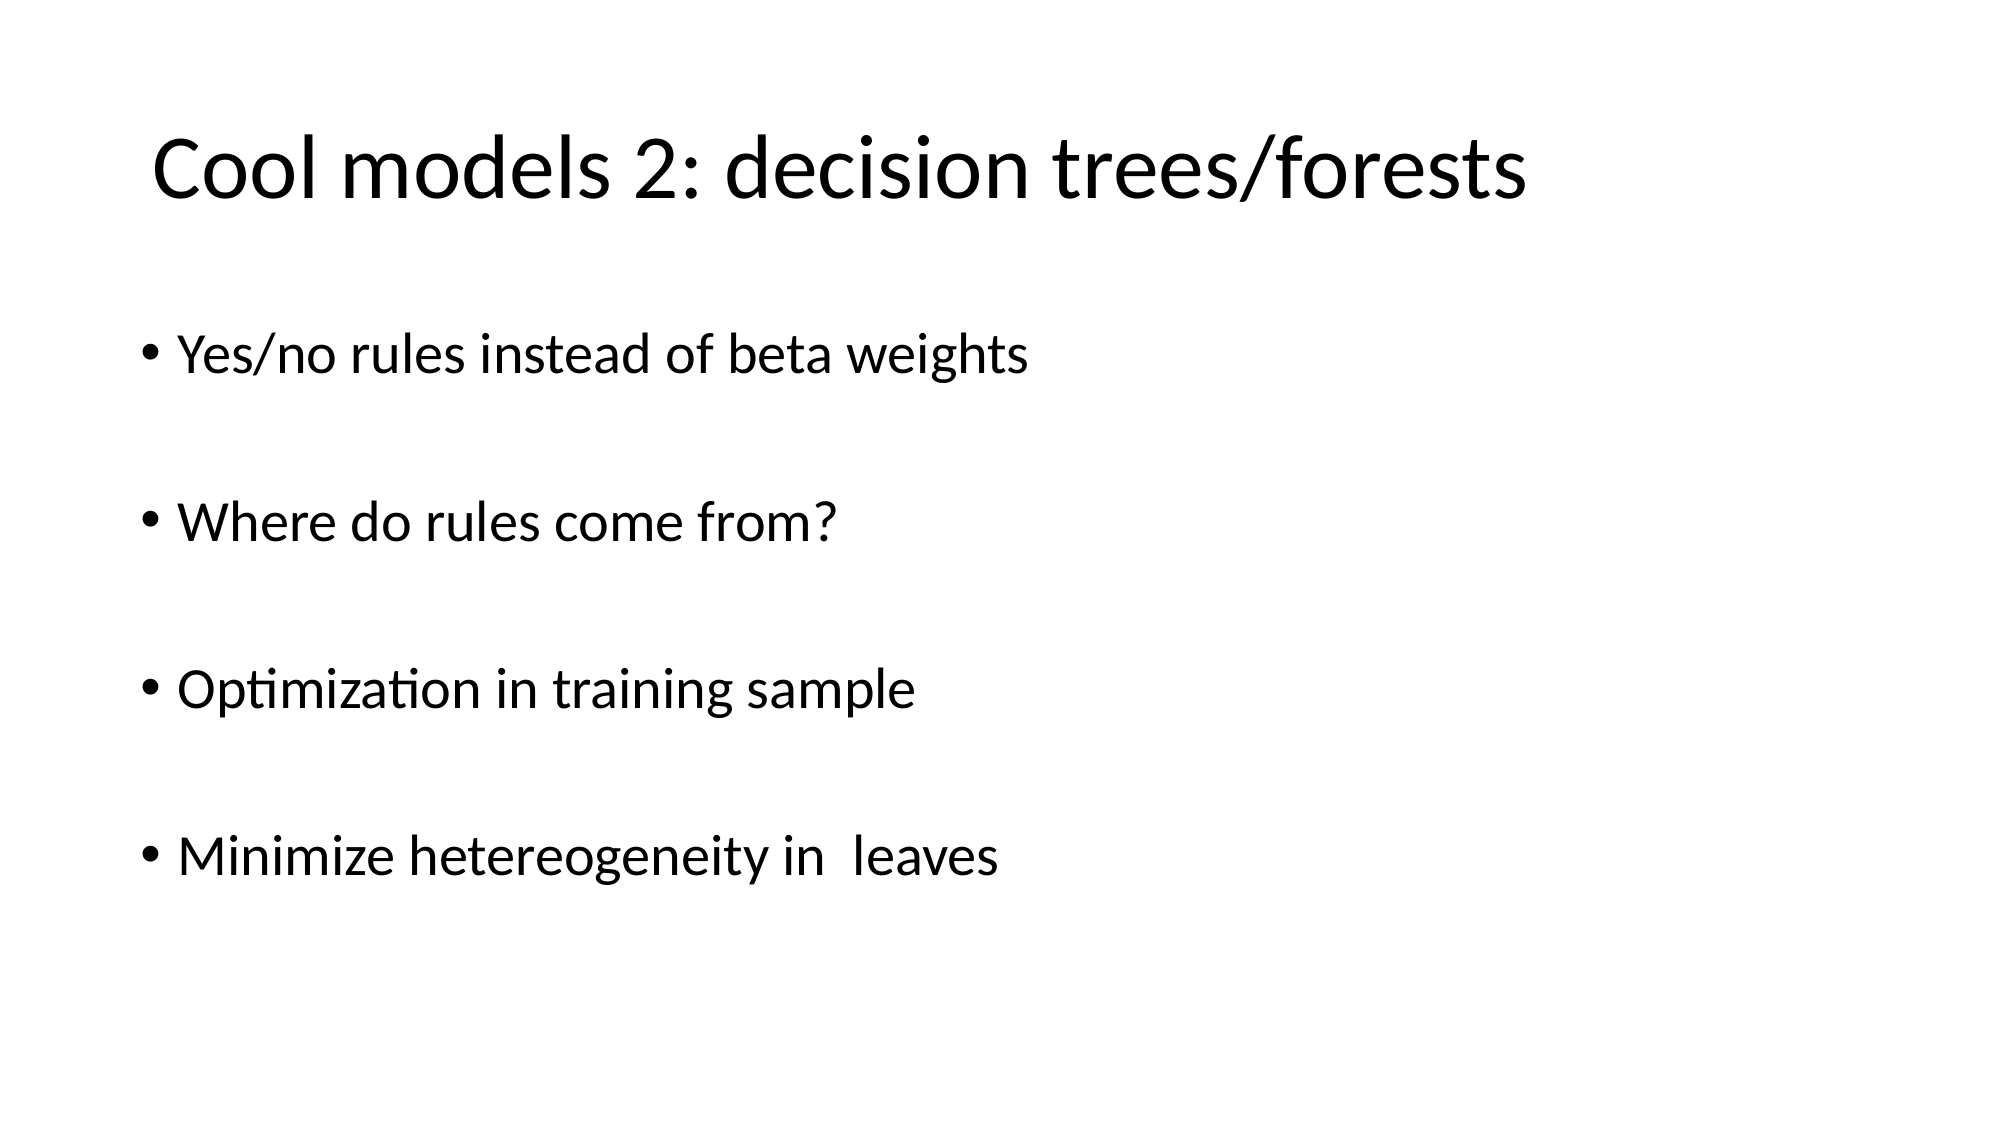

# Cool models 2: decision trees/forests
Yes/no rules instead of beta weights

Where do rules come from?

Optimization in training sample

Minimize hetereogeneity in  leaves